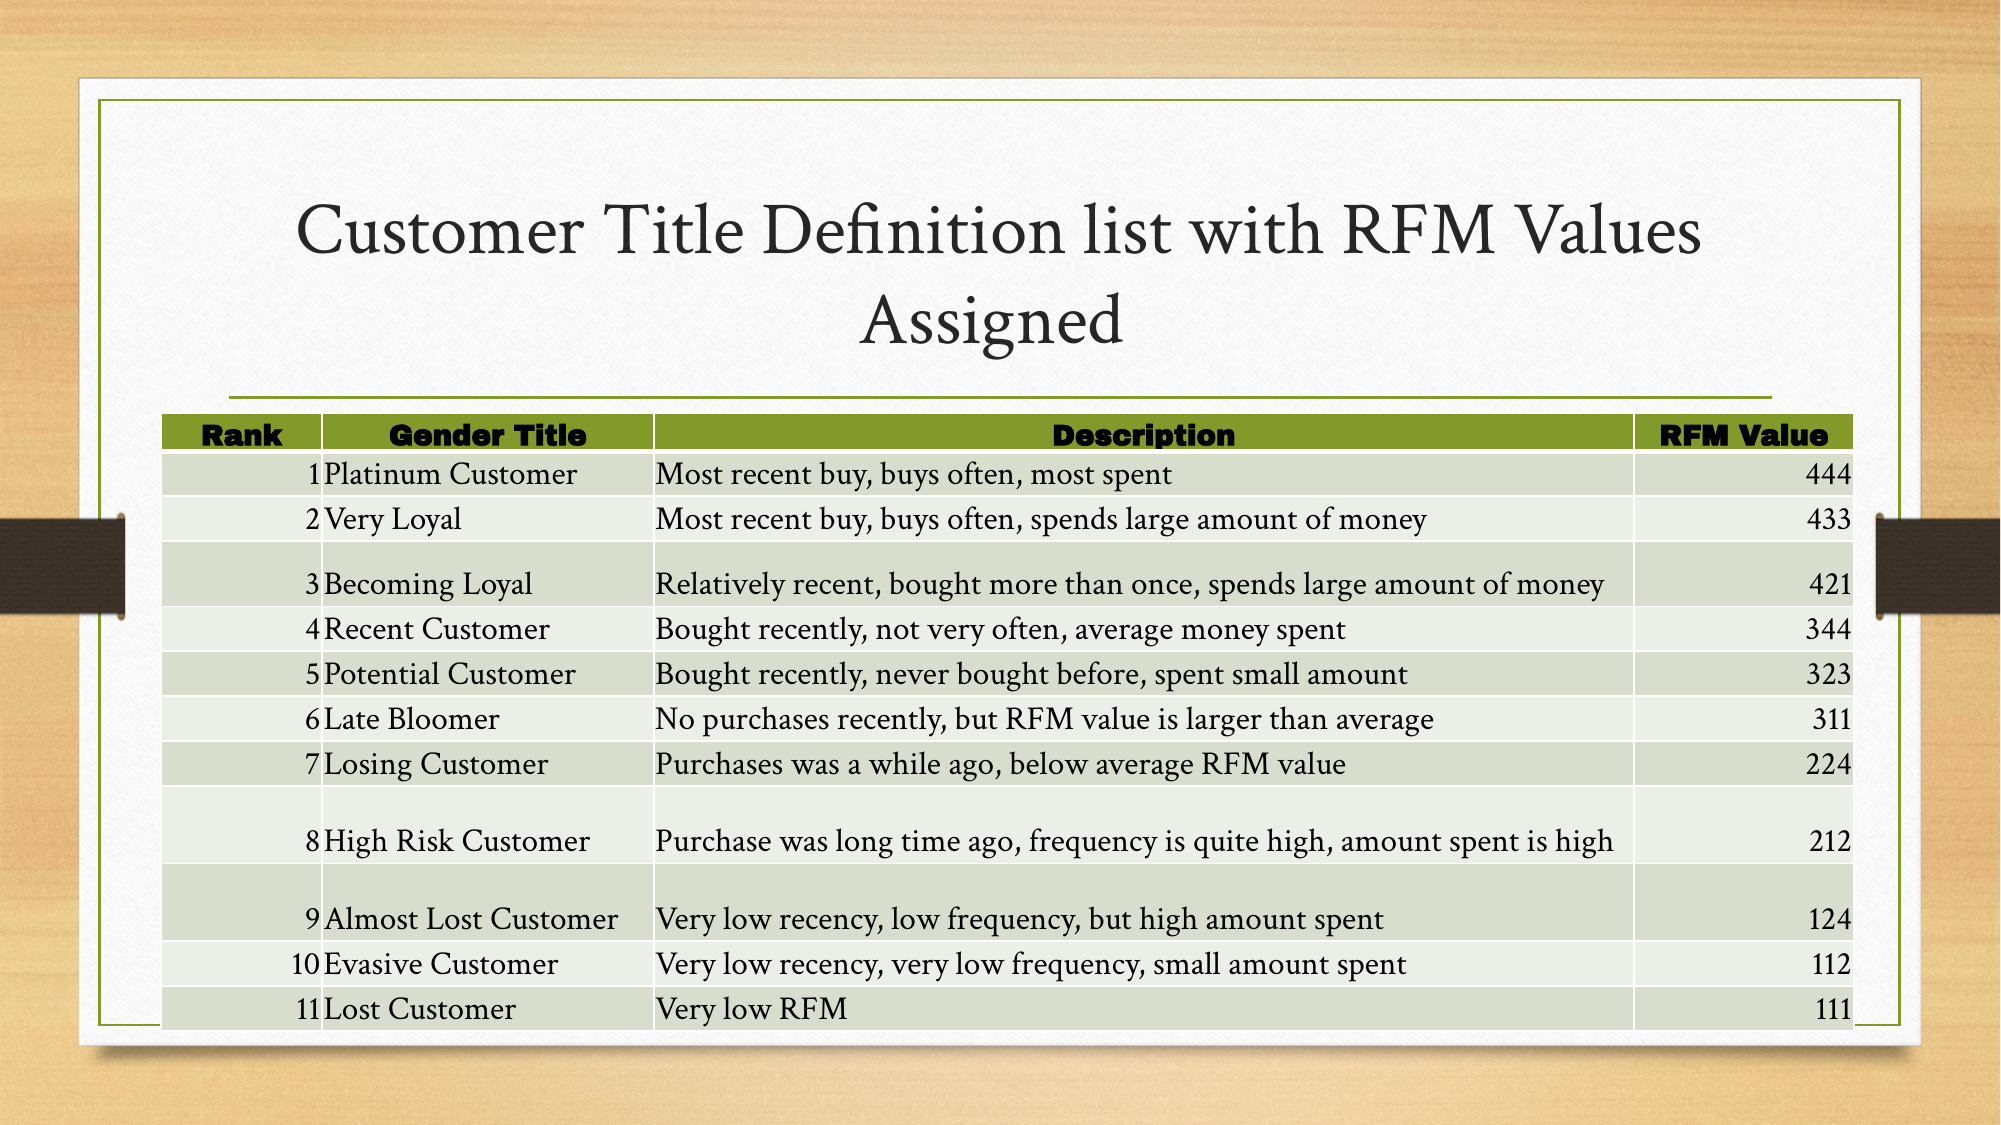

# Customer Title Definition list with RFM Values Assigned
| Rank | Gender Title | Description | RFM Value |
| --- | --- | --- | --- |
| 1 | Platinum Customer | Most recent buy, buys often, most spent | 444 |
| 2 | Very Loyal | Most recent buy, buys often, spends large amount of money | 433 |
| 3 | Becoming Loyal | Relatively recent, bought more than once, spends large amount of money | 421 |
| 4 | Recent Customer | Bought recently, not very often, average money spent | 344 |
| 5 | Potential Customer | Bought recently, never bought before, spent small amount | 323 |
| 6 | Late Bloomer | No purchases recently, but RFM value is larger than average | 311 |
| 7 | Losing Customer | Purchases was a while ago, below average RFM value | 224 |
| 8 | High Risk Customer | Purchase was long time ago, frequency is quite high, amount spent is high | 212 |
| 9 | Almost Lost Customer | Very low recency, low frequency, but high amount spent | 124 |
| 10 | Evasive Customer | Very low recency, very low frequency, small amount spent | 112 |
| 11 | Lost Customer | Very low RFM | 111 |